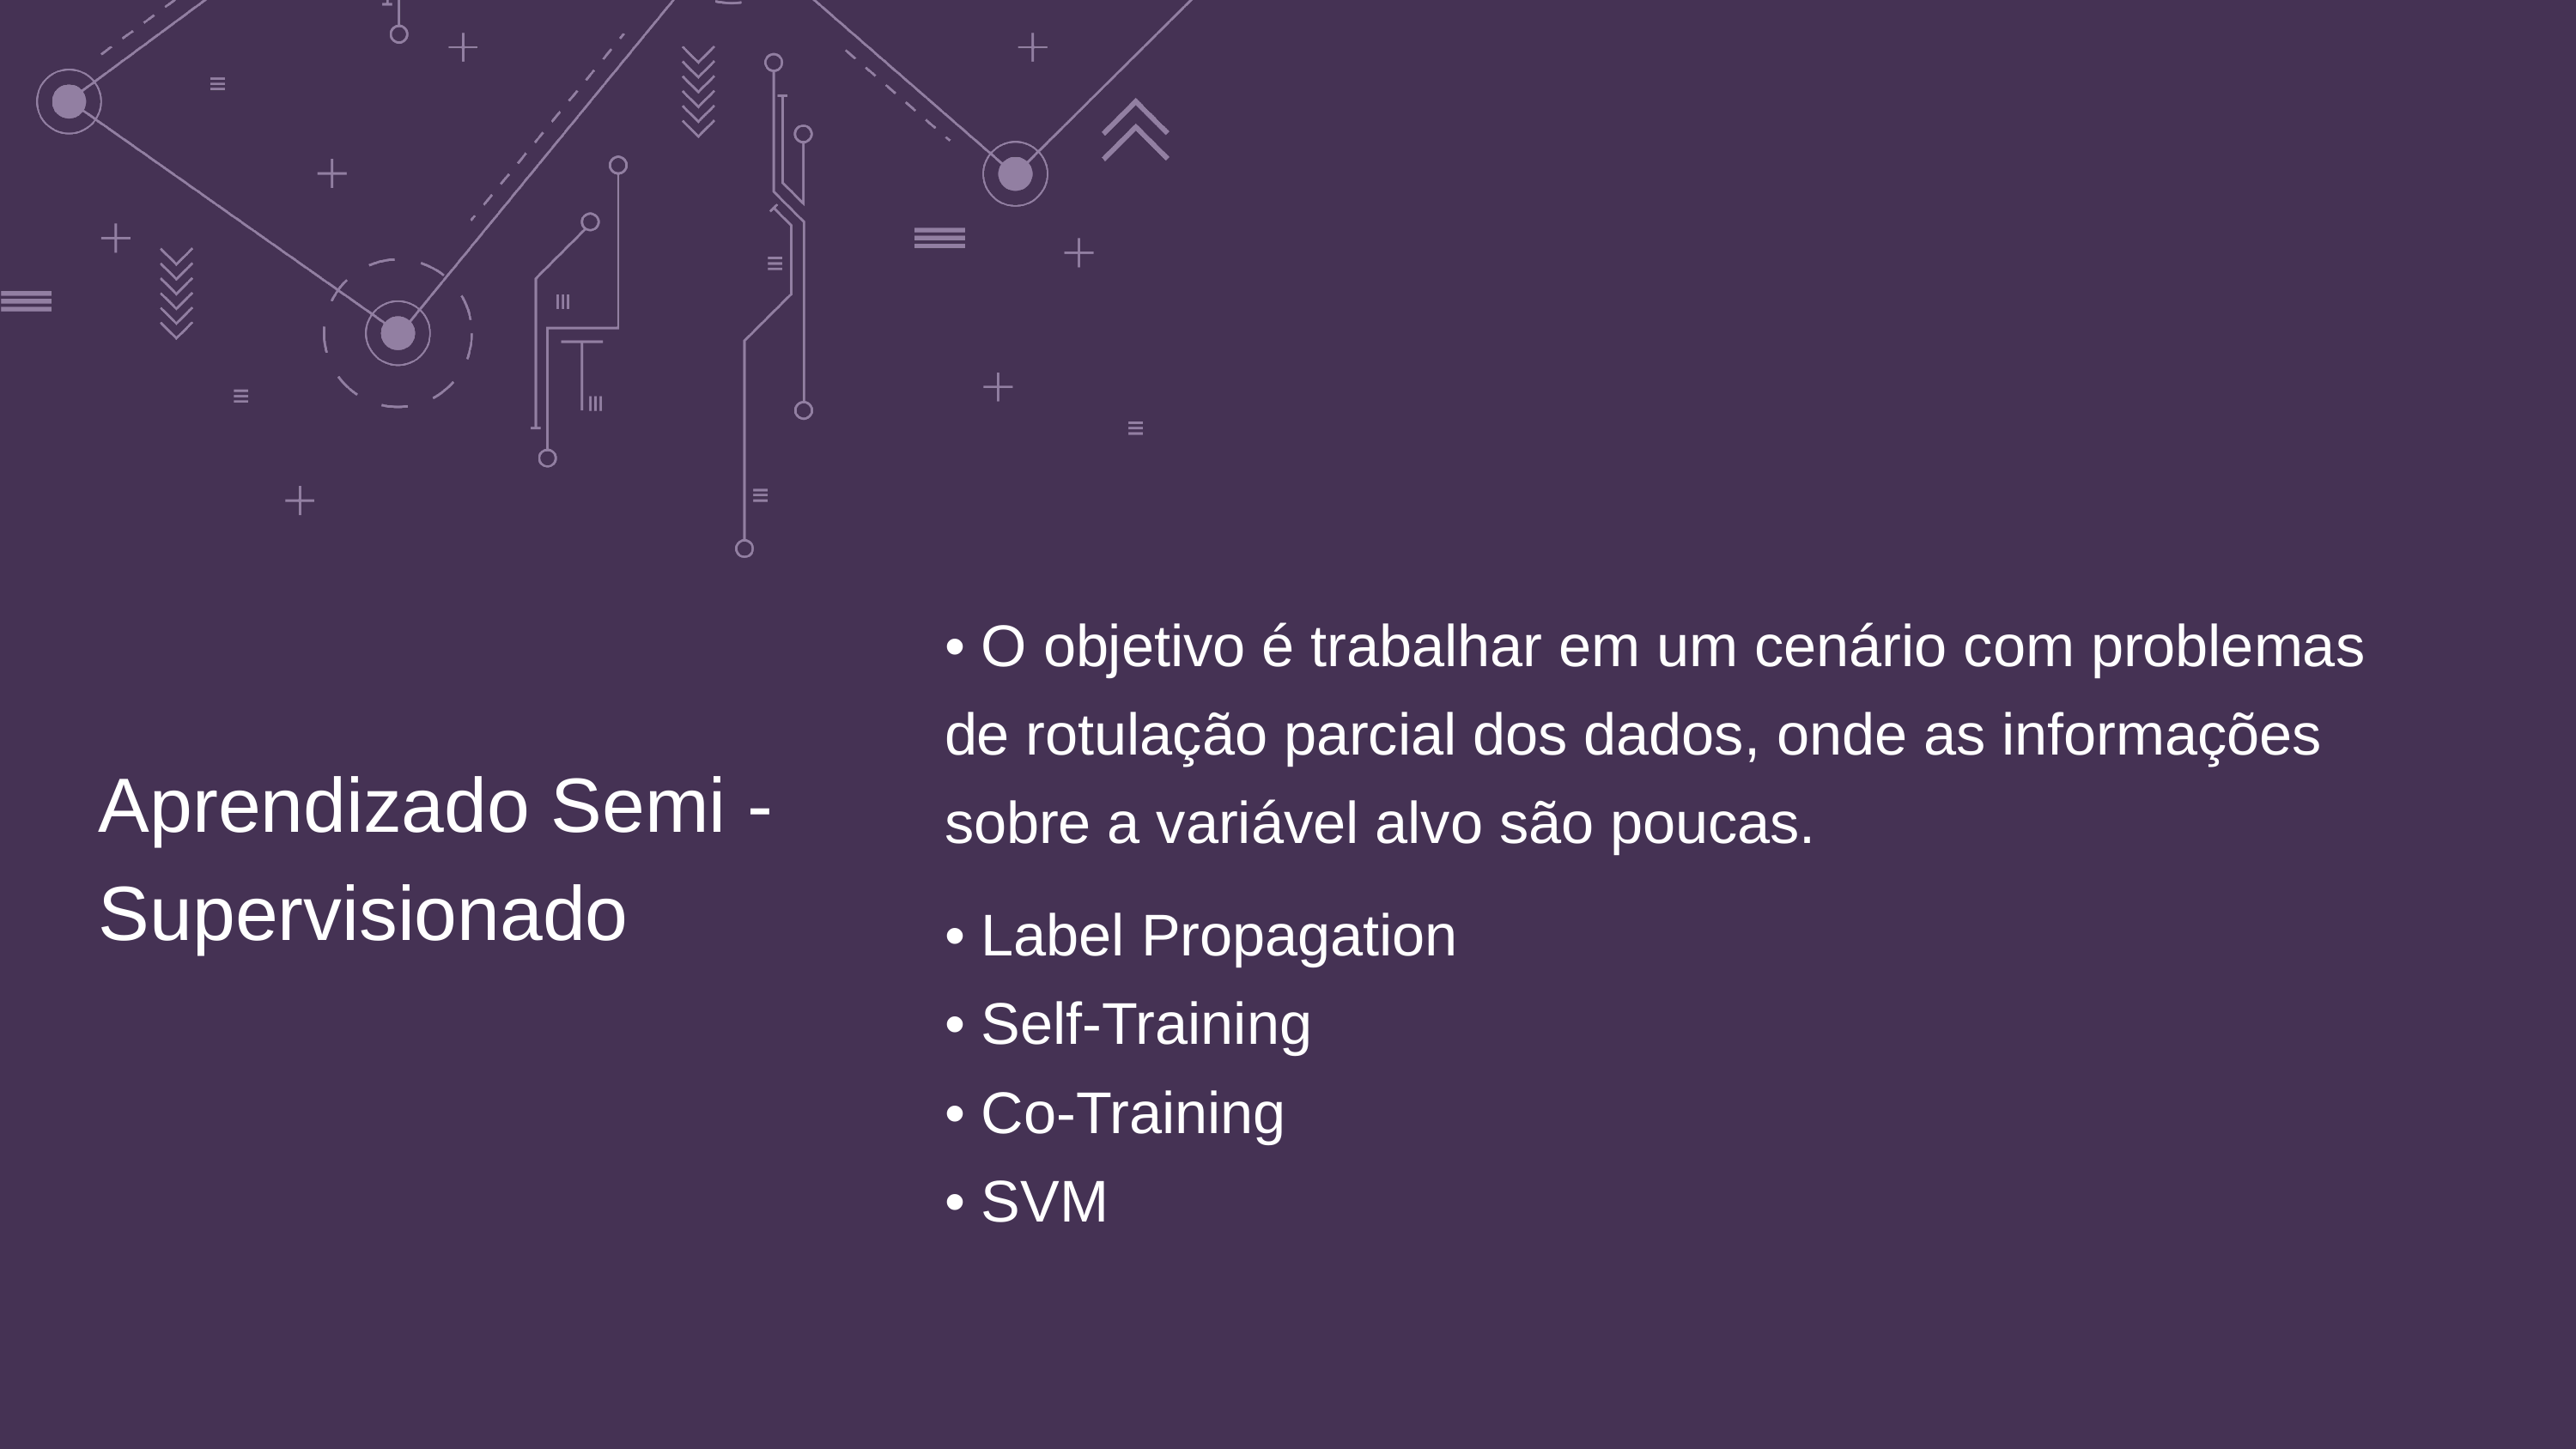

• O objetivo é trabalhar em um cenário com problemas de rotulação parcial dos dados, onde as informações sobre a variável alvo são poucas.

Aprendizado Semi - Supervisionado

• Label Propagation
• Self-Training
• Co-Training
• SVM